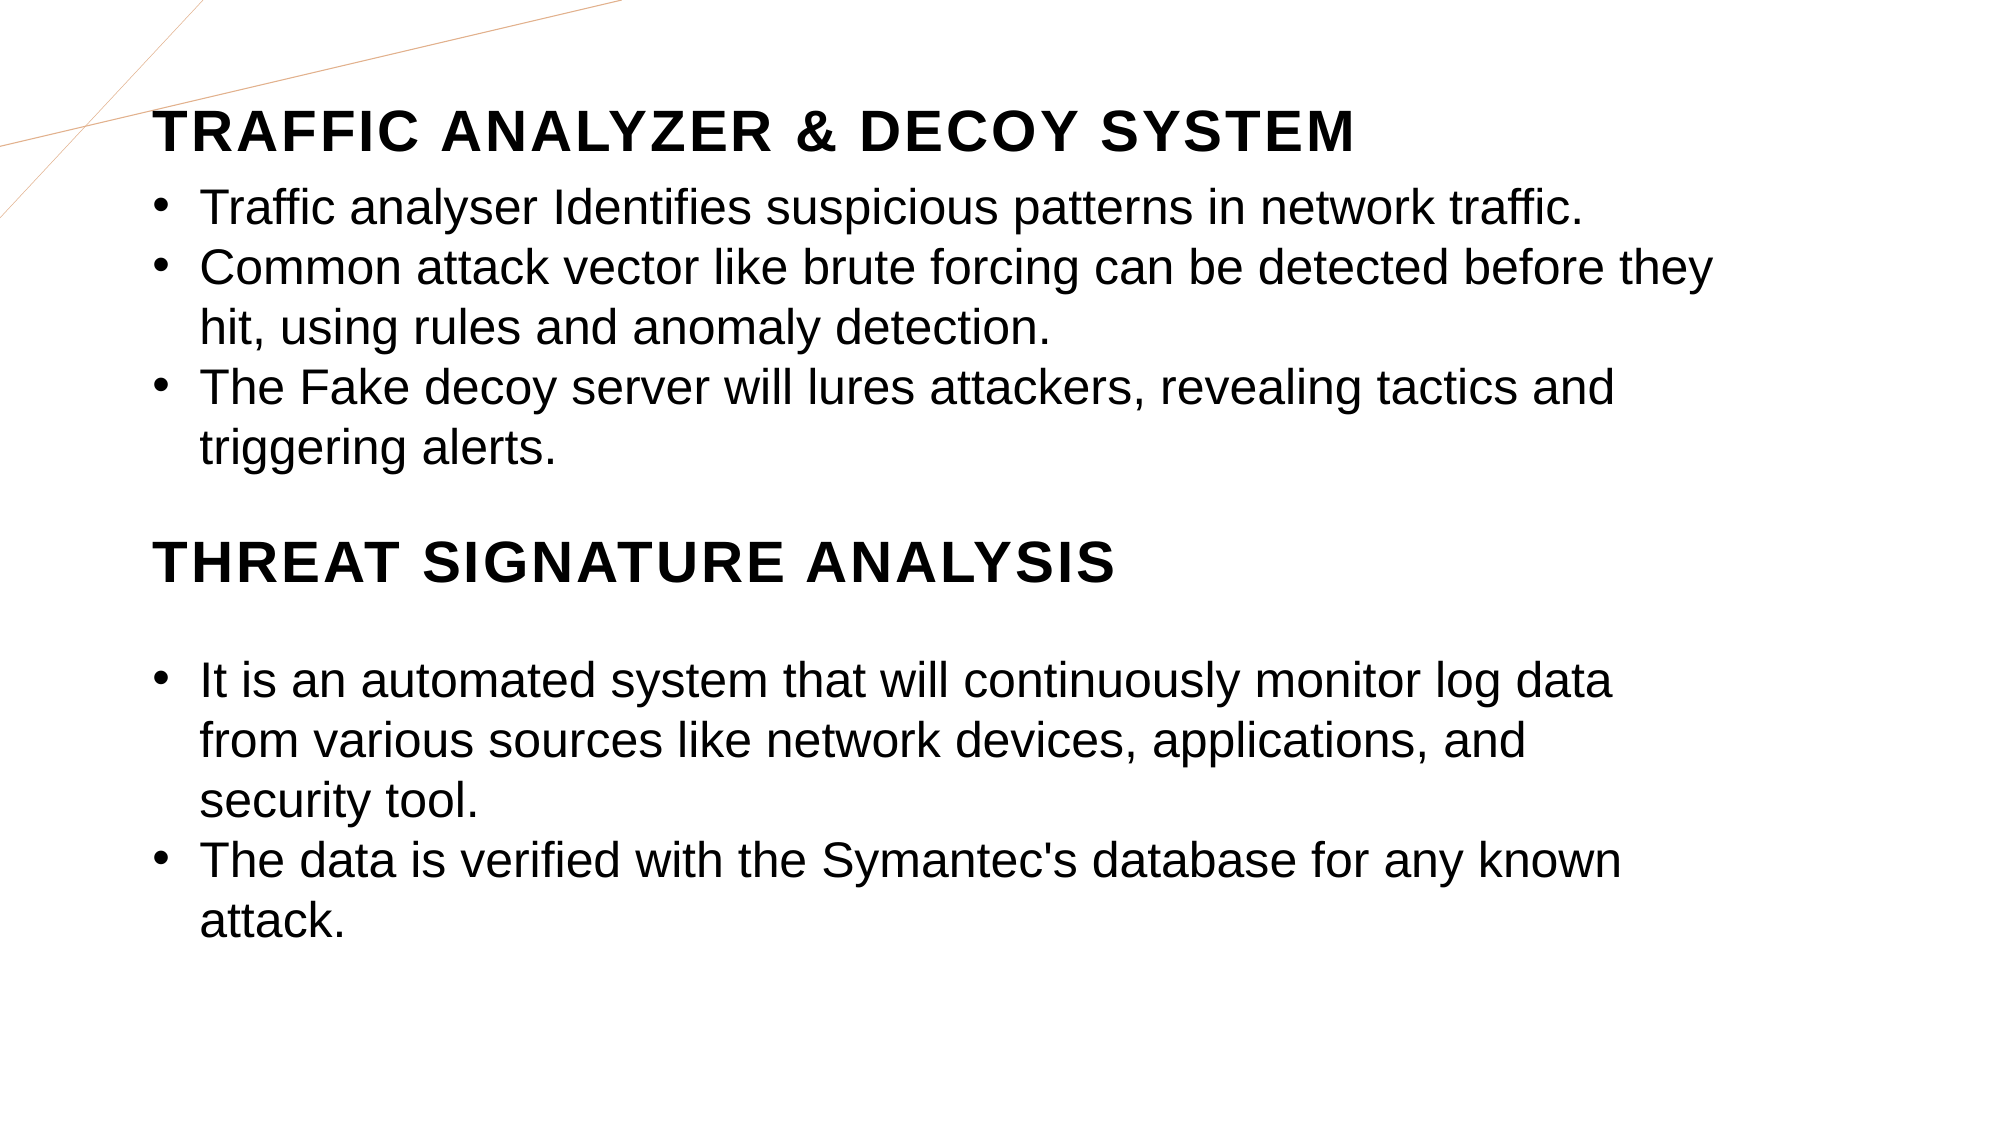

# TRAFFIC ANALYZER & DECOY SYSTEM
Traffic analyser Identifies suspicious patterns in network traffic.
Common attack vector like brute forcing can be detected before they hit, using rules and anomaly detection.
The Fake decoy server will lures attackers, revealing tactics and triggering alerts.
Threat Signature Analysis
It is an automated system that will continuously monitor log data from various sources like network devices, applications, and security tool.
The data is verified with the Symantec's database for any known attack.